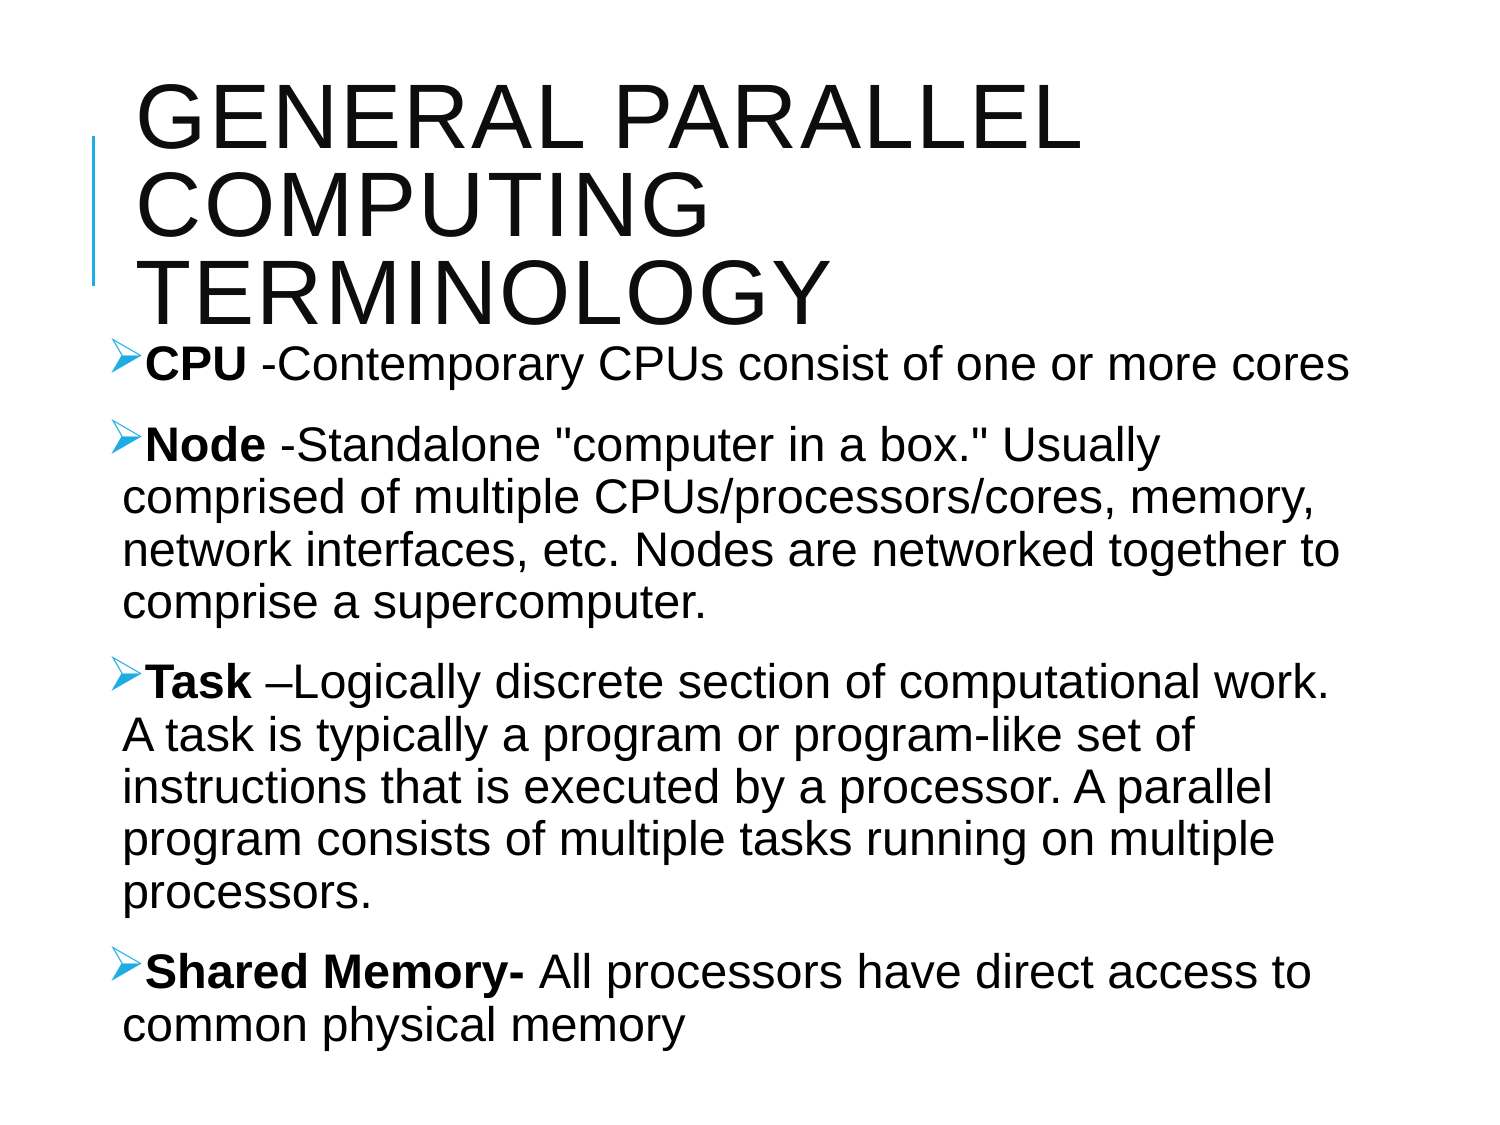

# General Parallel Computing Terminology
CPU -Contemporary CPUs consist of one or more cores
Node -Standalone "computer in a box." Usually comprised of multiple CPUs/processors/cores, memory, network interfaces, etc. Nodes are networked together to comprise a supercomputer.
Task –Logically discrete section of computational work. A task is typically a program or program-like set of instructions that is executed by a processor. A parallel program consists of multiple tasks running on multiple processors.
Shared Memory- All processors have direct access to common physical memory